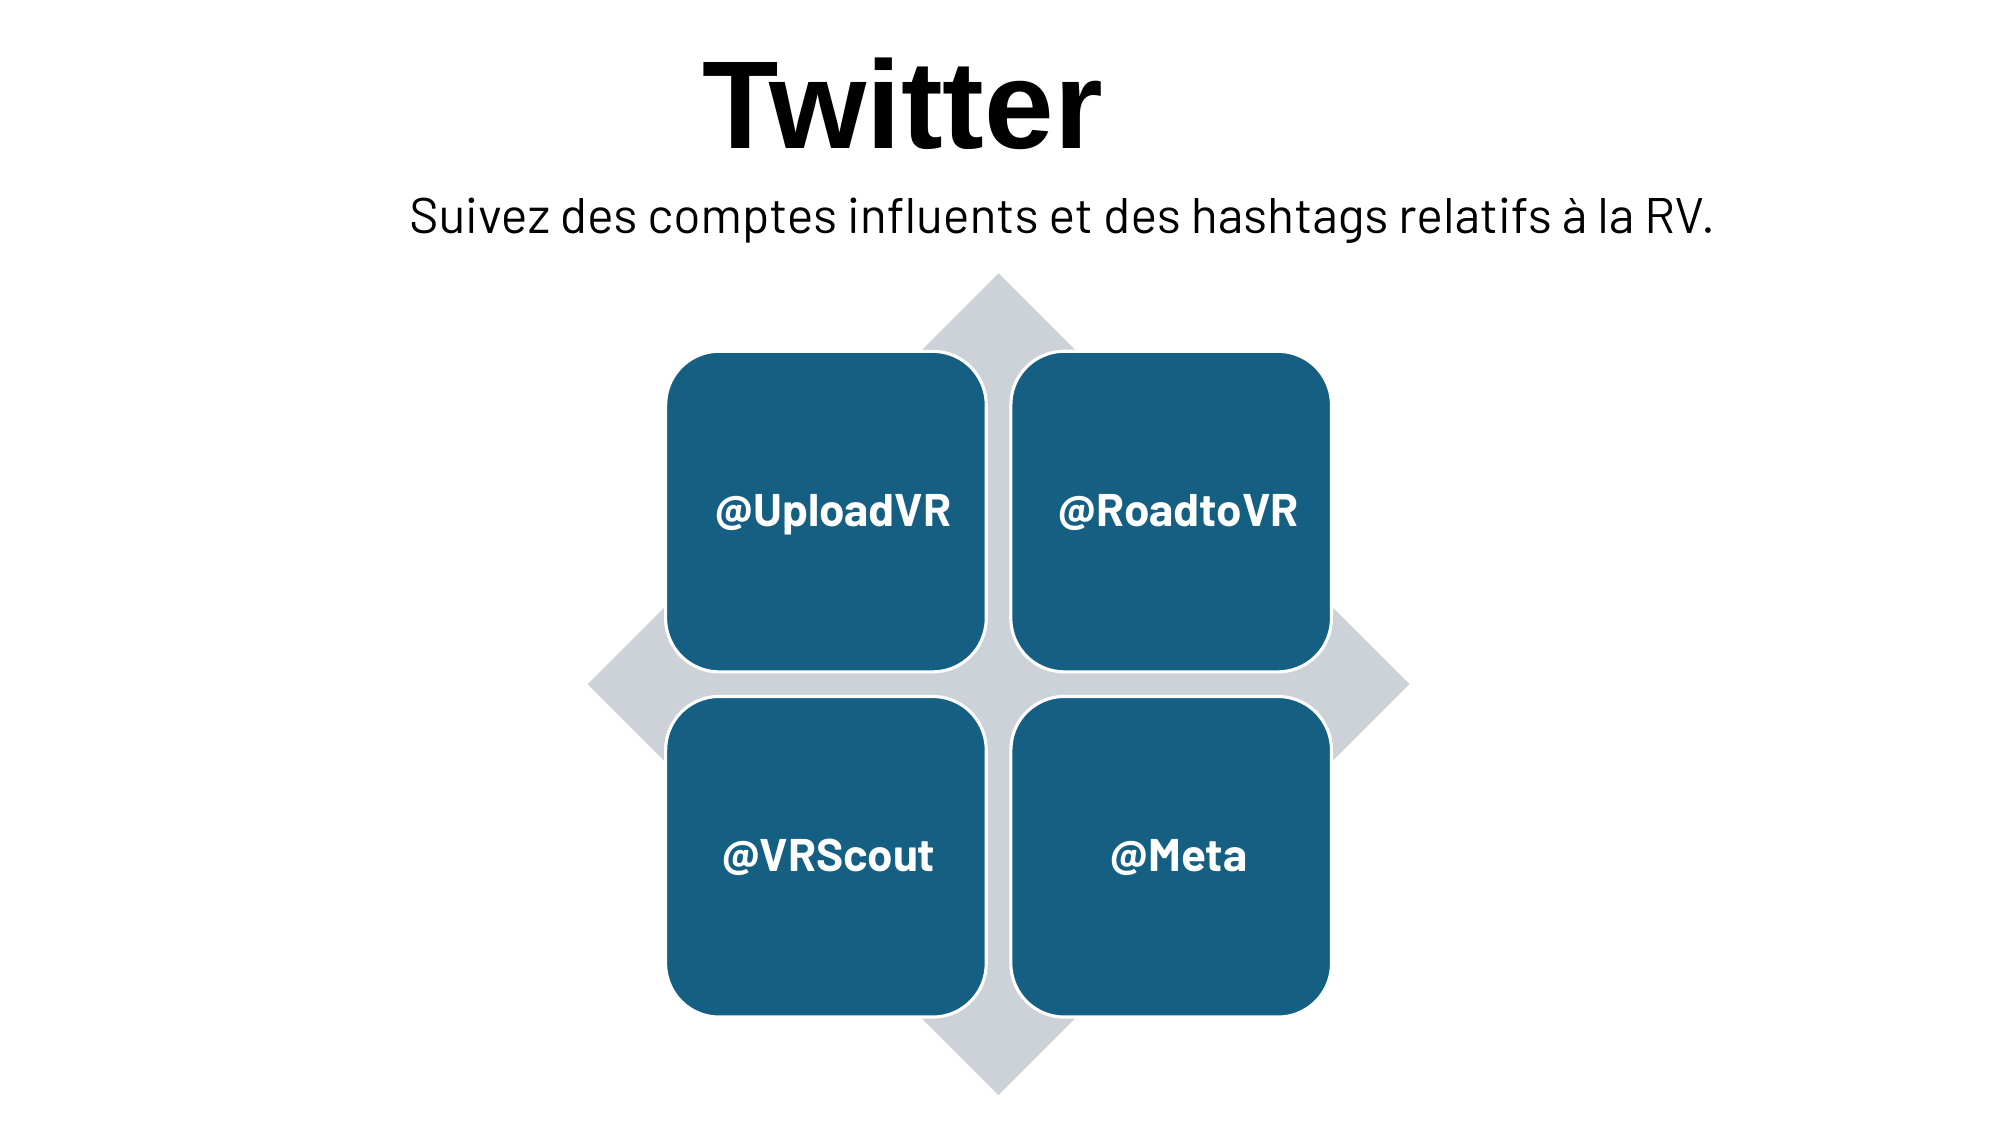

# Twitter
Suivez des comptes influents et des hashtags relatifs à la RV.
@UploadVR
@RoadtoVR
@VRScout
@Meta